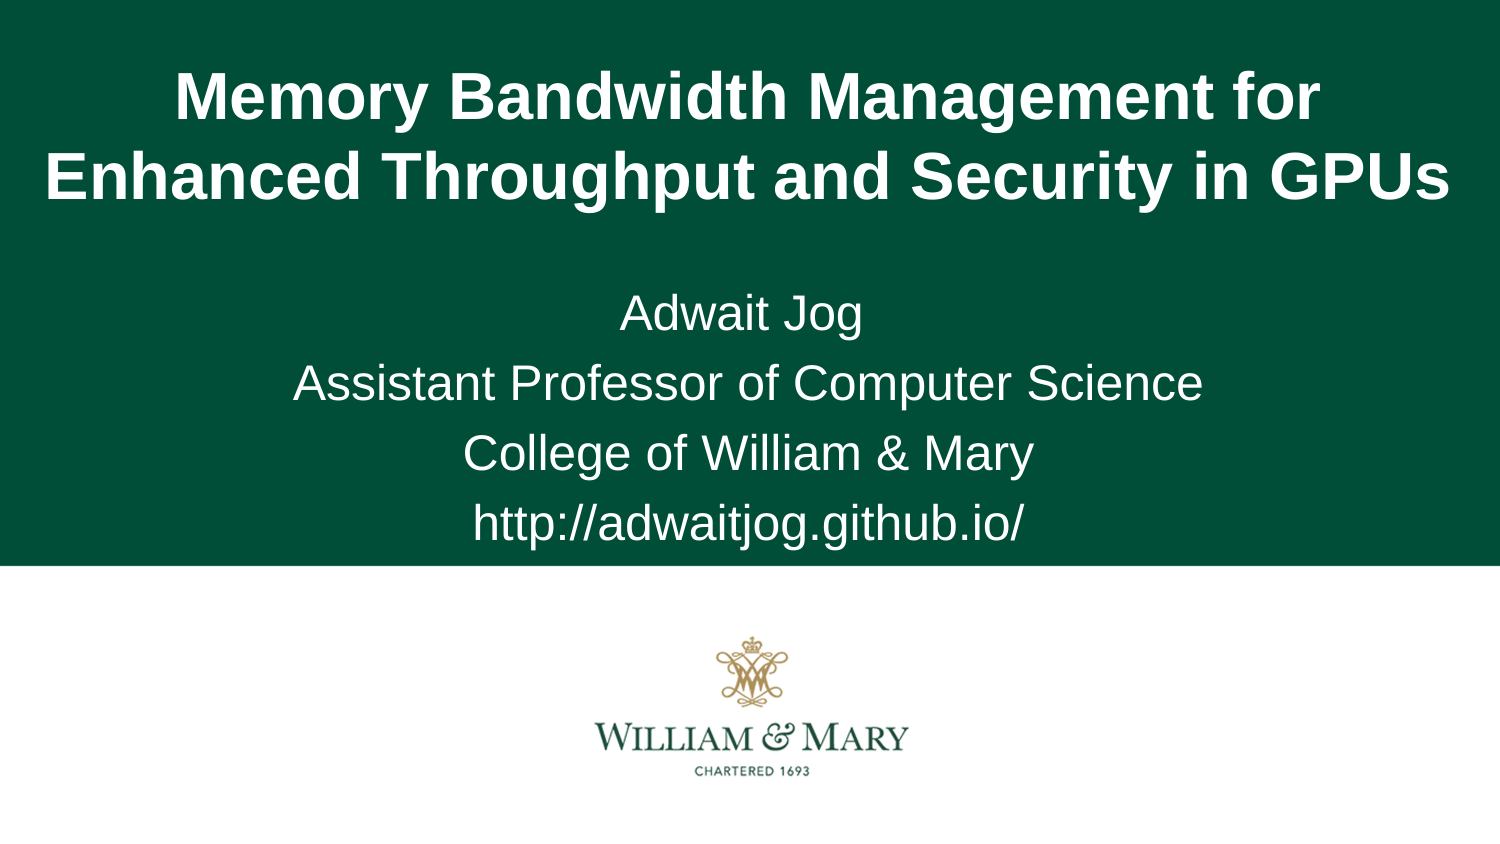

# Memory Bandwidth Management for Enhanced Throughput and Security in GPUs
Adwait Jog
Assistant Professor of Computer Science
College of William & Mary
http://adwaitjog.github.io/